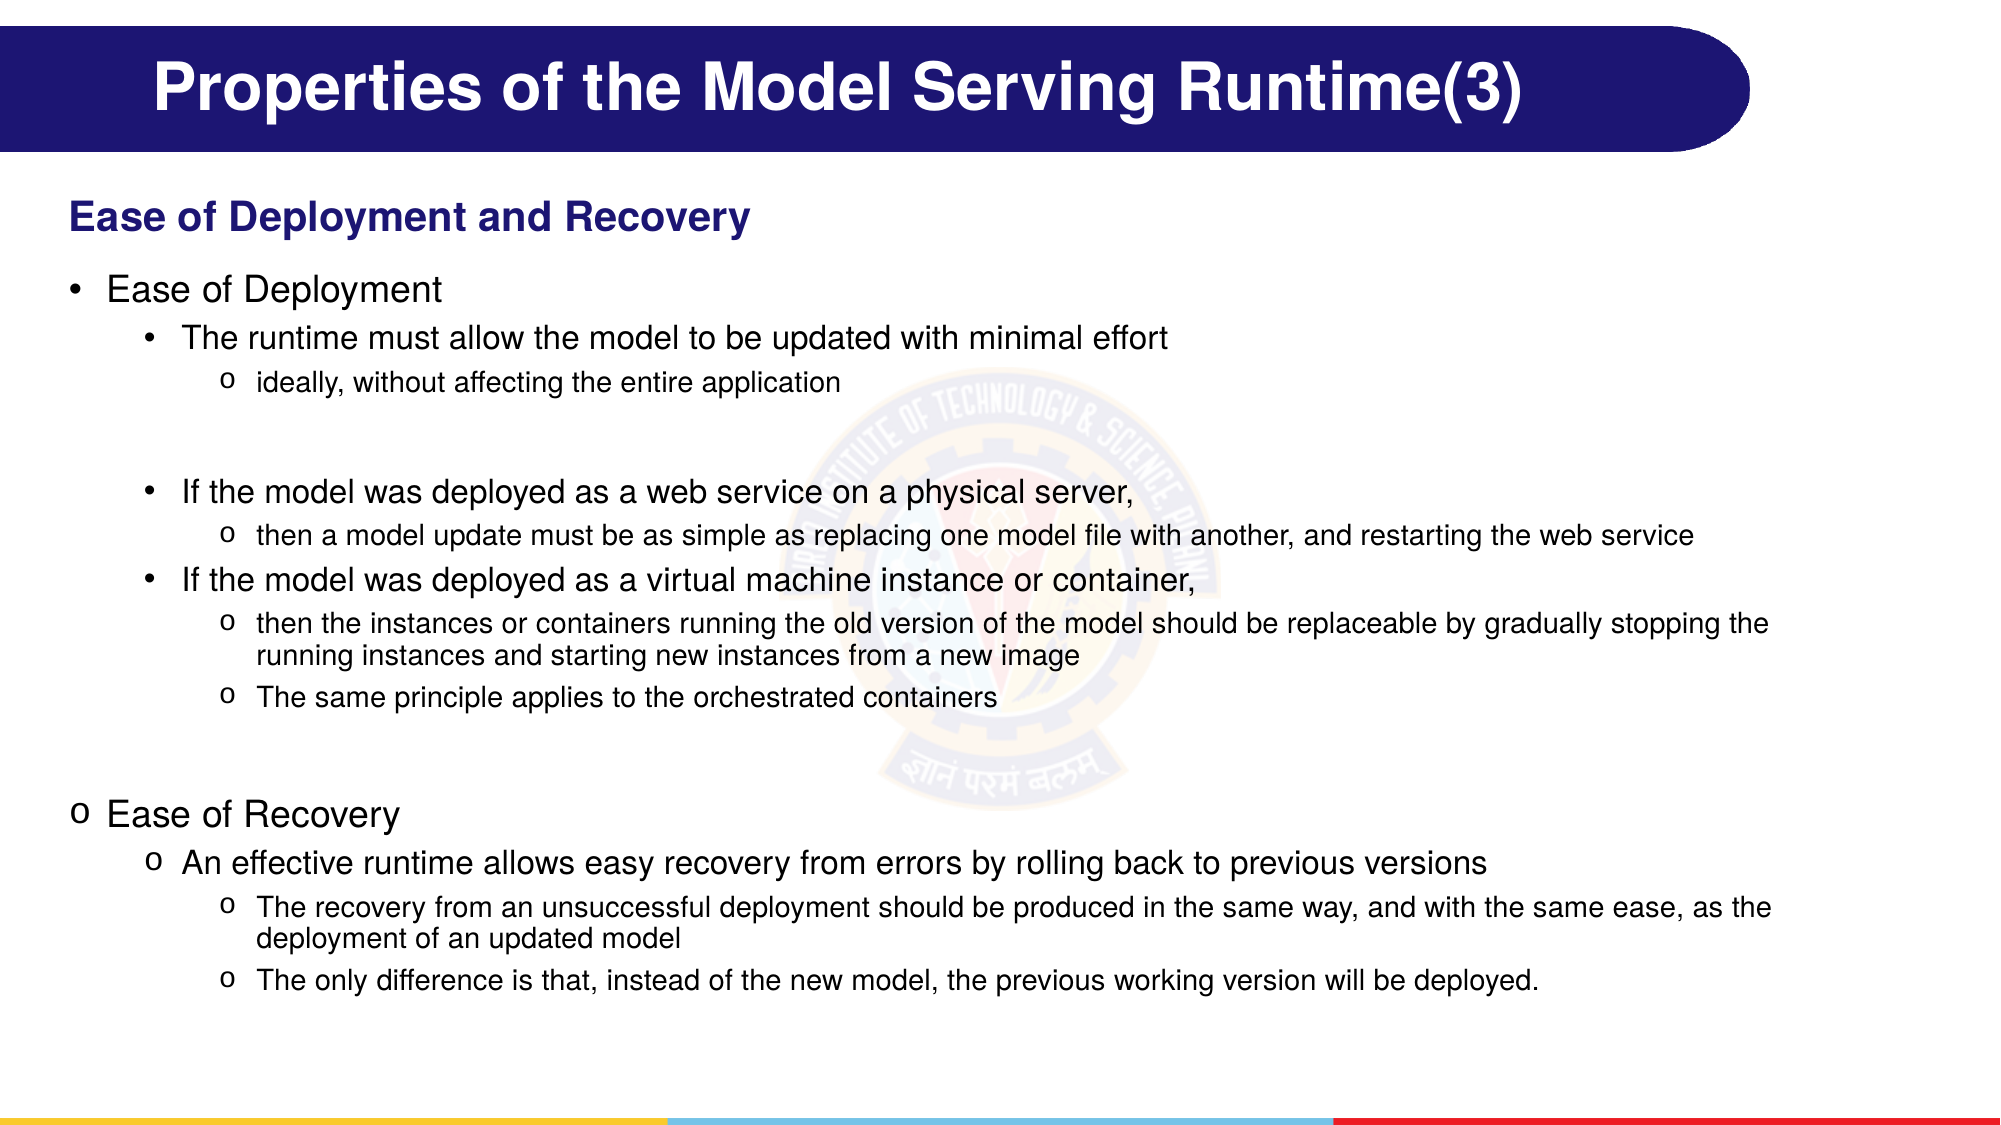

# Properties of the Model Serving Runtime(3)
Ease of Deployment and Recovery
Ease of Deployment
The runtime must allow the model to be updated with minimal effort
ideally, without affecting the entire application

If the model was deployed as a web service on a physical server,
then a model update must be as simple as replacing one model file with another, and restarting the web service
If the model was deployed as a virtual machine instance or container,
then the instances or containers running the old version of the model should be replaceable by gradually stopping the running instances and starting new instances from a new image
The same principle applies to the orchestrated containers

Ease of Recovery
An effective runtime allows easy recovery from errors by rolling back to previous versions
The recovery from an unsuccessful deployment should be produced in the same way, and with the same ease, as the deployment of an updated model
The only difference is that, instead of the new model, the previous working version will be deployed.